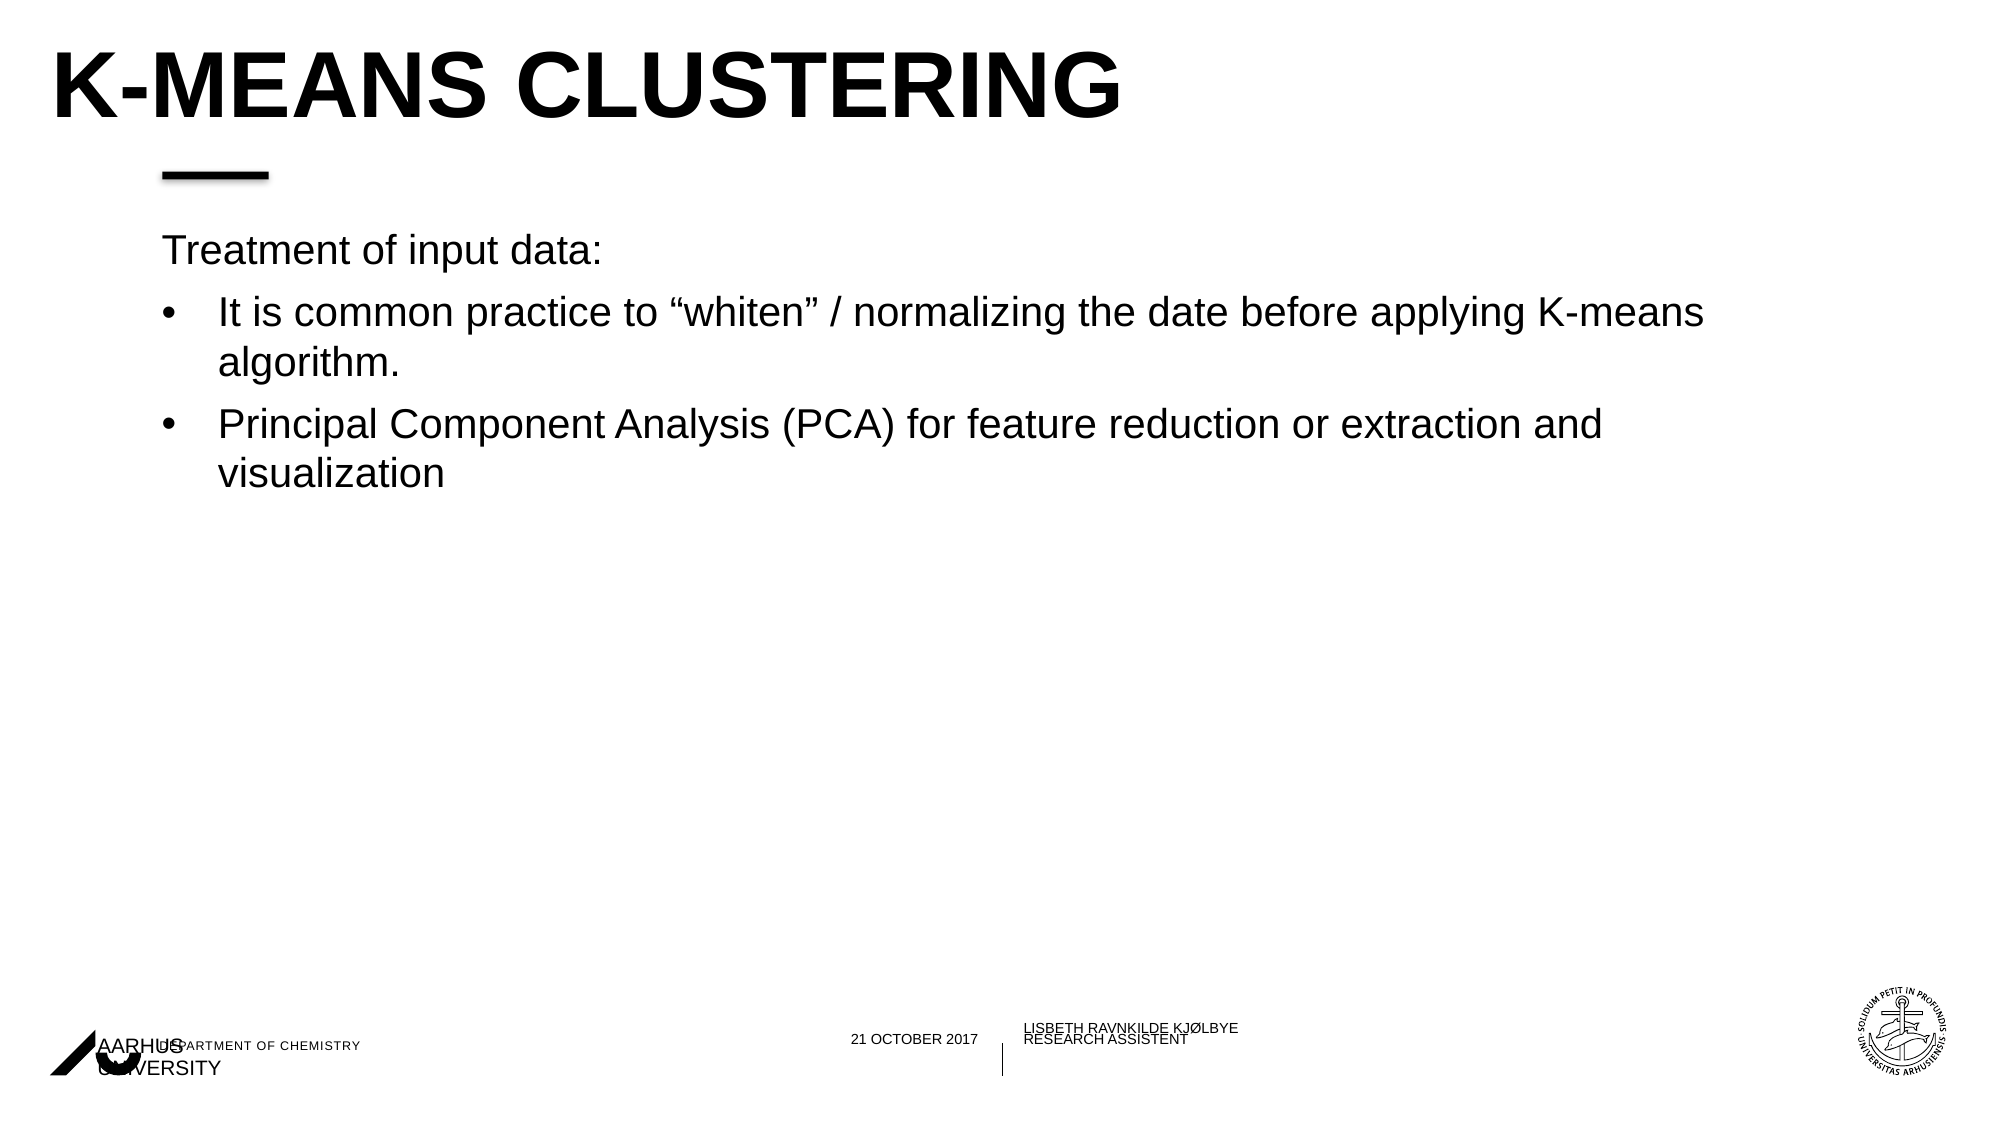

# K-means clustering
Treatment of input data:
It is common practice to “whiten” / normalizing the date before applying K-means algorithm.
Principal Component Analysis (PCA) for feature reduction or extraction and visualization
06/11/201721/10/2017